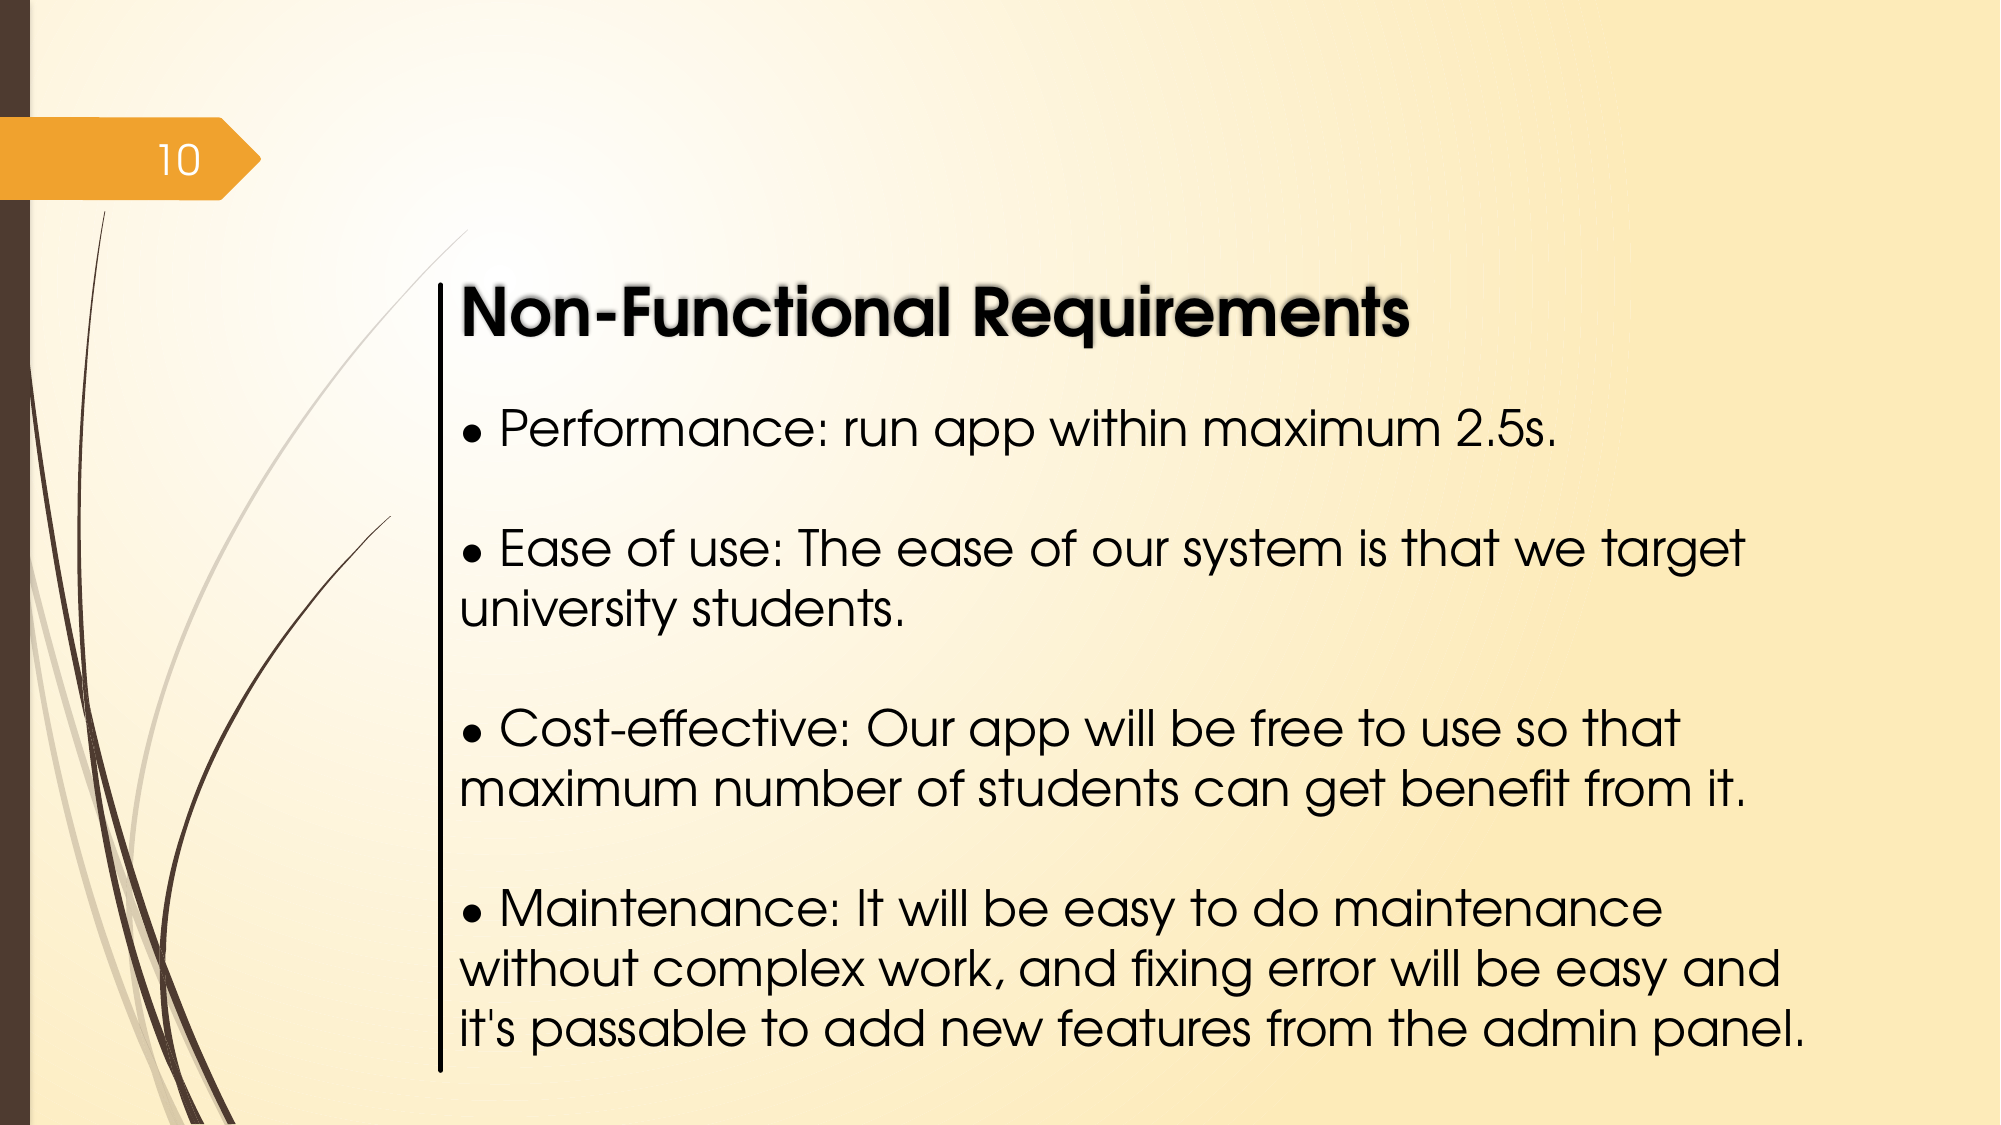

10
Non-Functional Requirements
• Performance: run app within maximum 2.5s.

• Ease of use: The ease of our system is that we target university students.

• Cost-effective: Our app will be free to use so that maximum number of students can get benefit from it.

• Maintenance: It will be easy to do maintenance without complex work, and fixing error will be easy and it's passable to add new features from the admin panel.